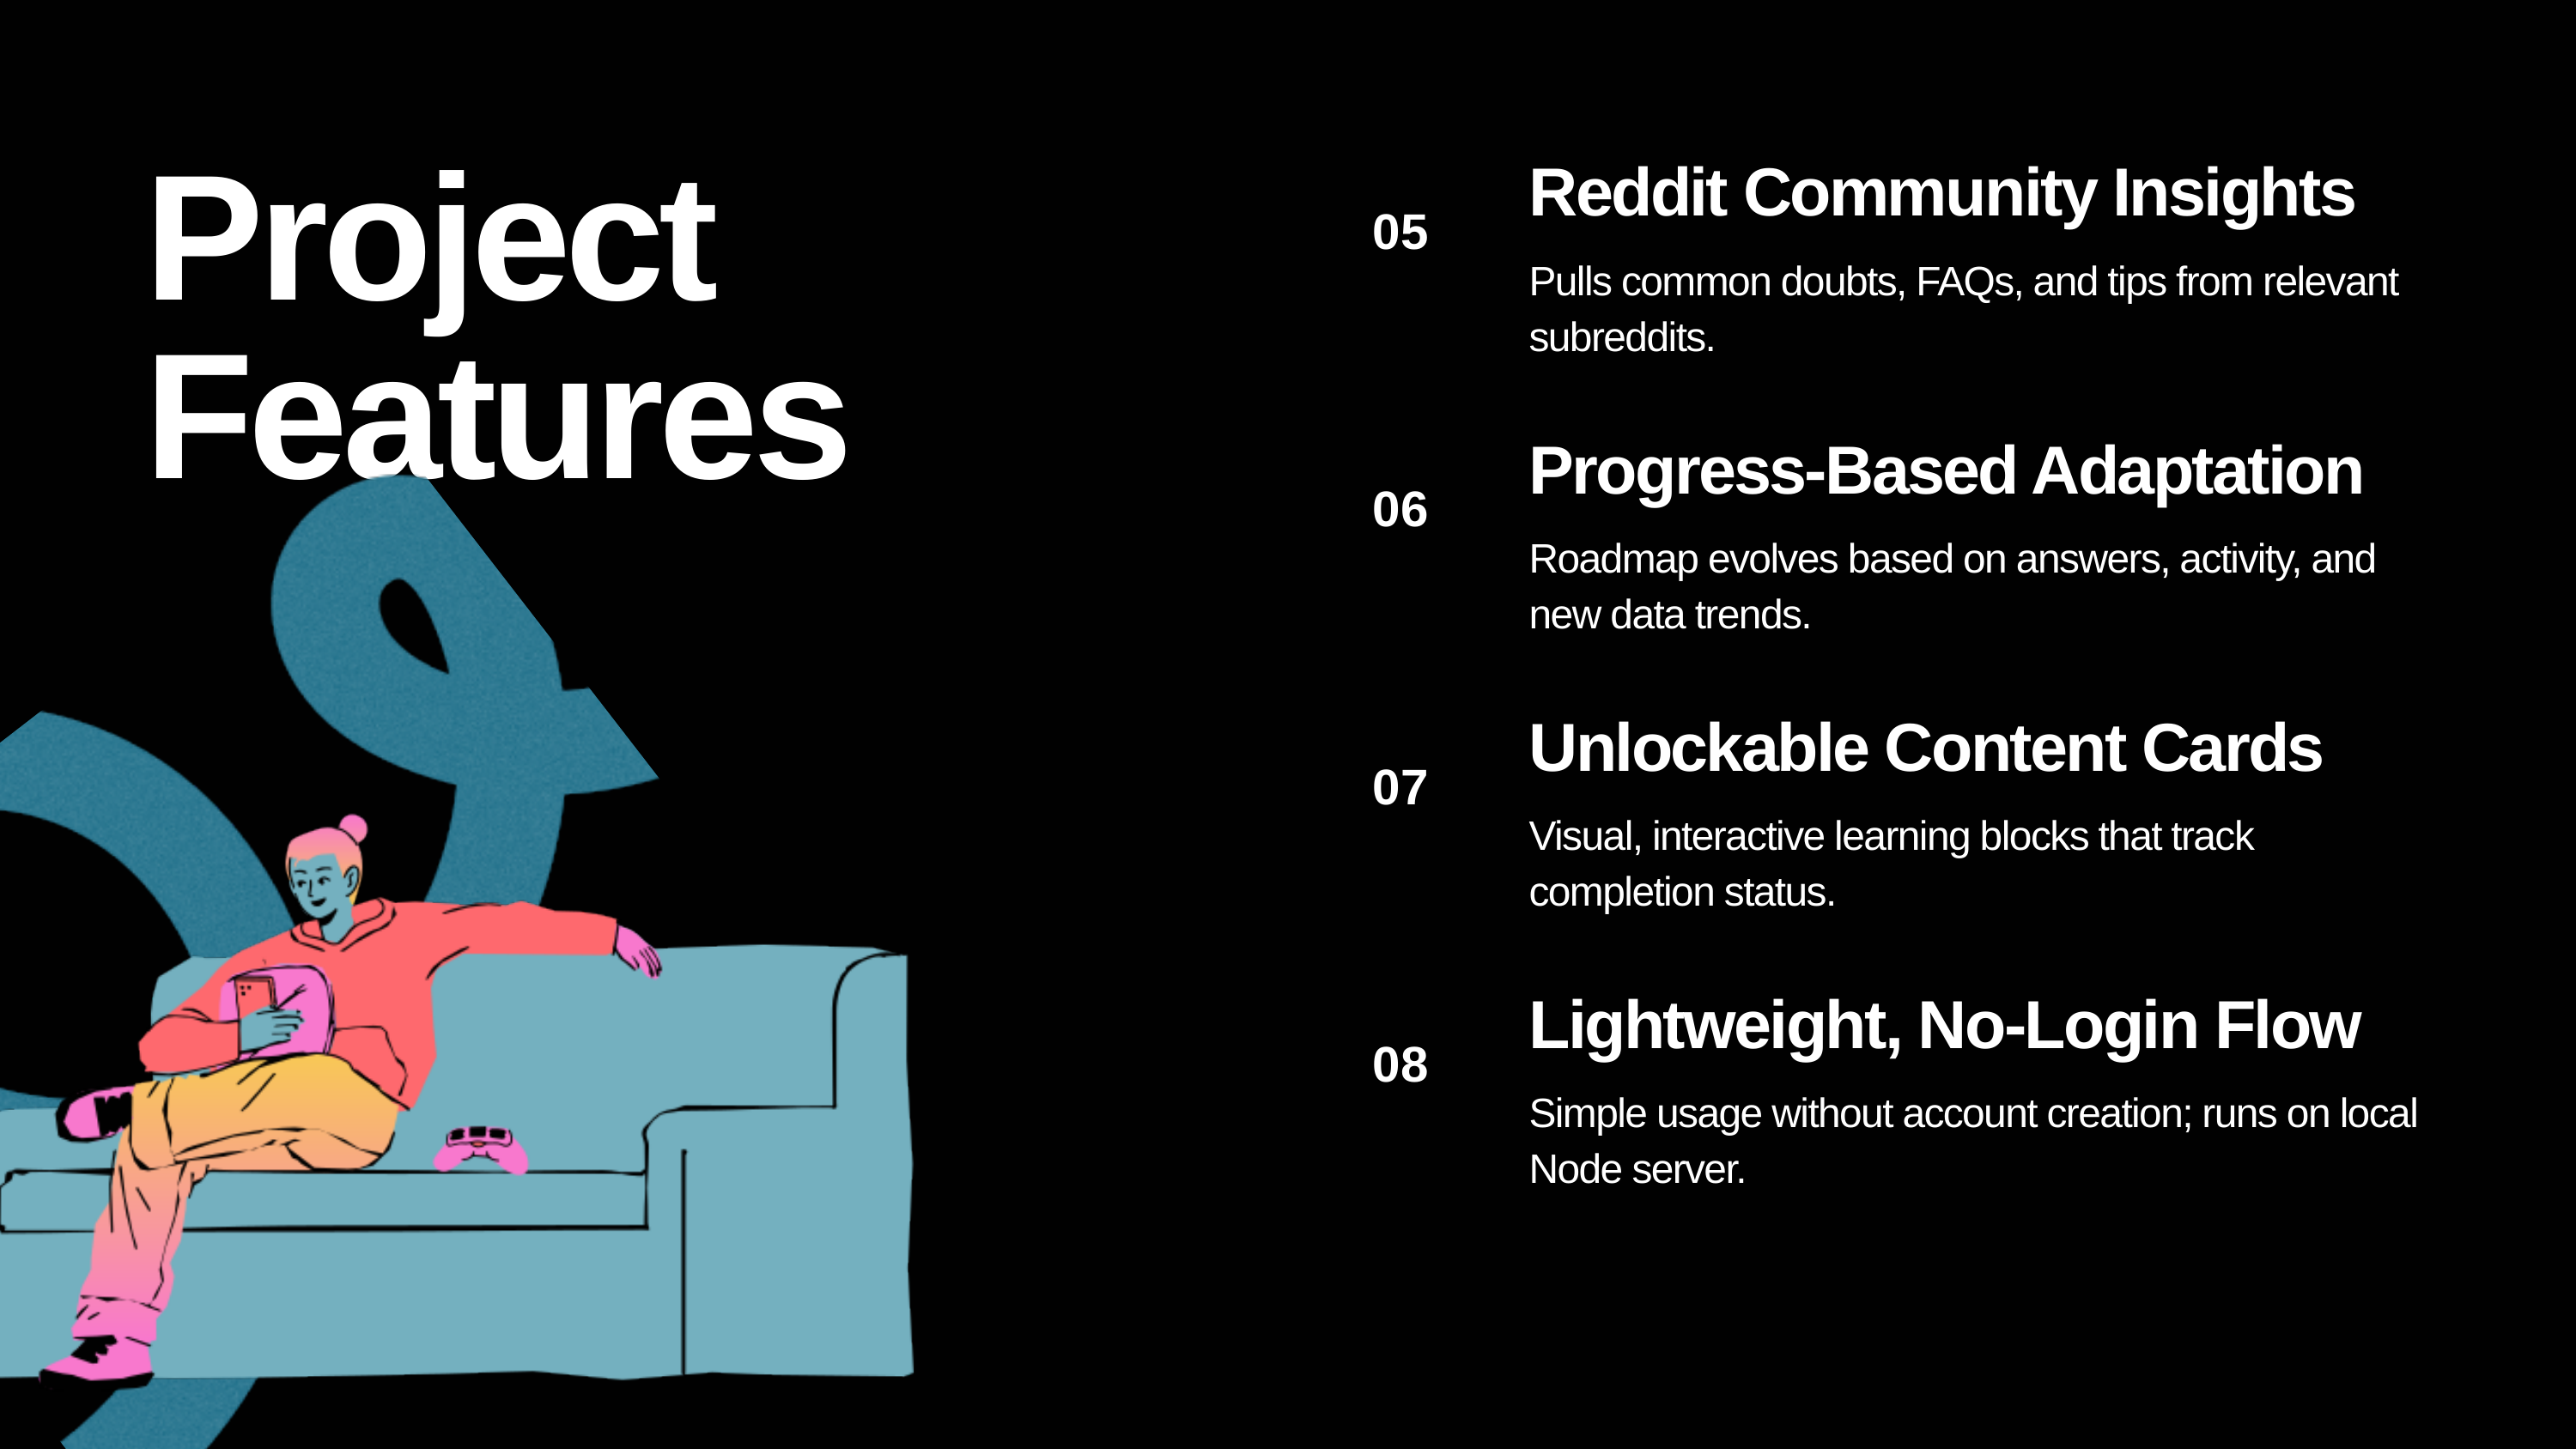

Project Features
Reddit Community Insights
Pulls common doubts, FAQs, and tips from relevant subreddits.

Progress-Based Adaptation
Roadmap evolves based on answers, activity, and new data trends.

Unlockable Content Cards
Visual, interactive learning blocks that track completion status.

Lightweight, No-Login Flow
Simple usage without account creation; runs on local Node server.

05

06

07

08

schematiq
Back to Agenda Page